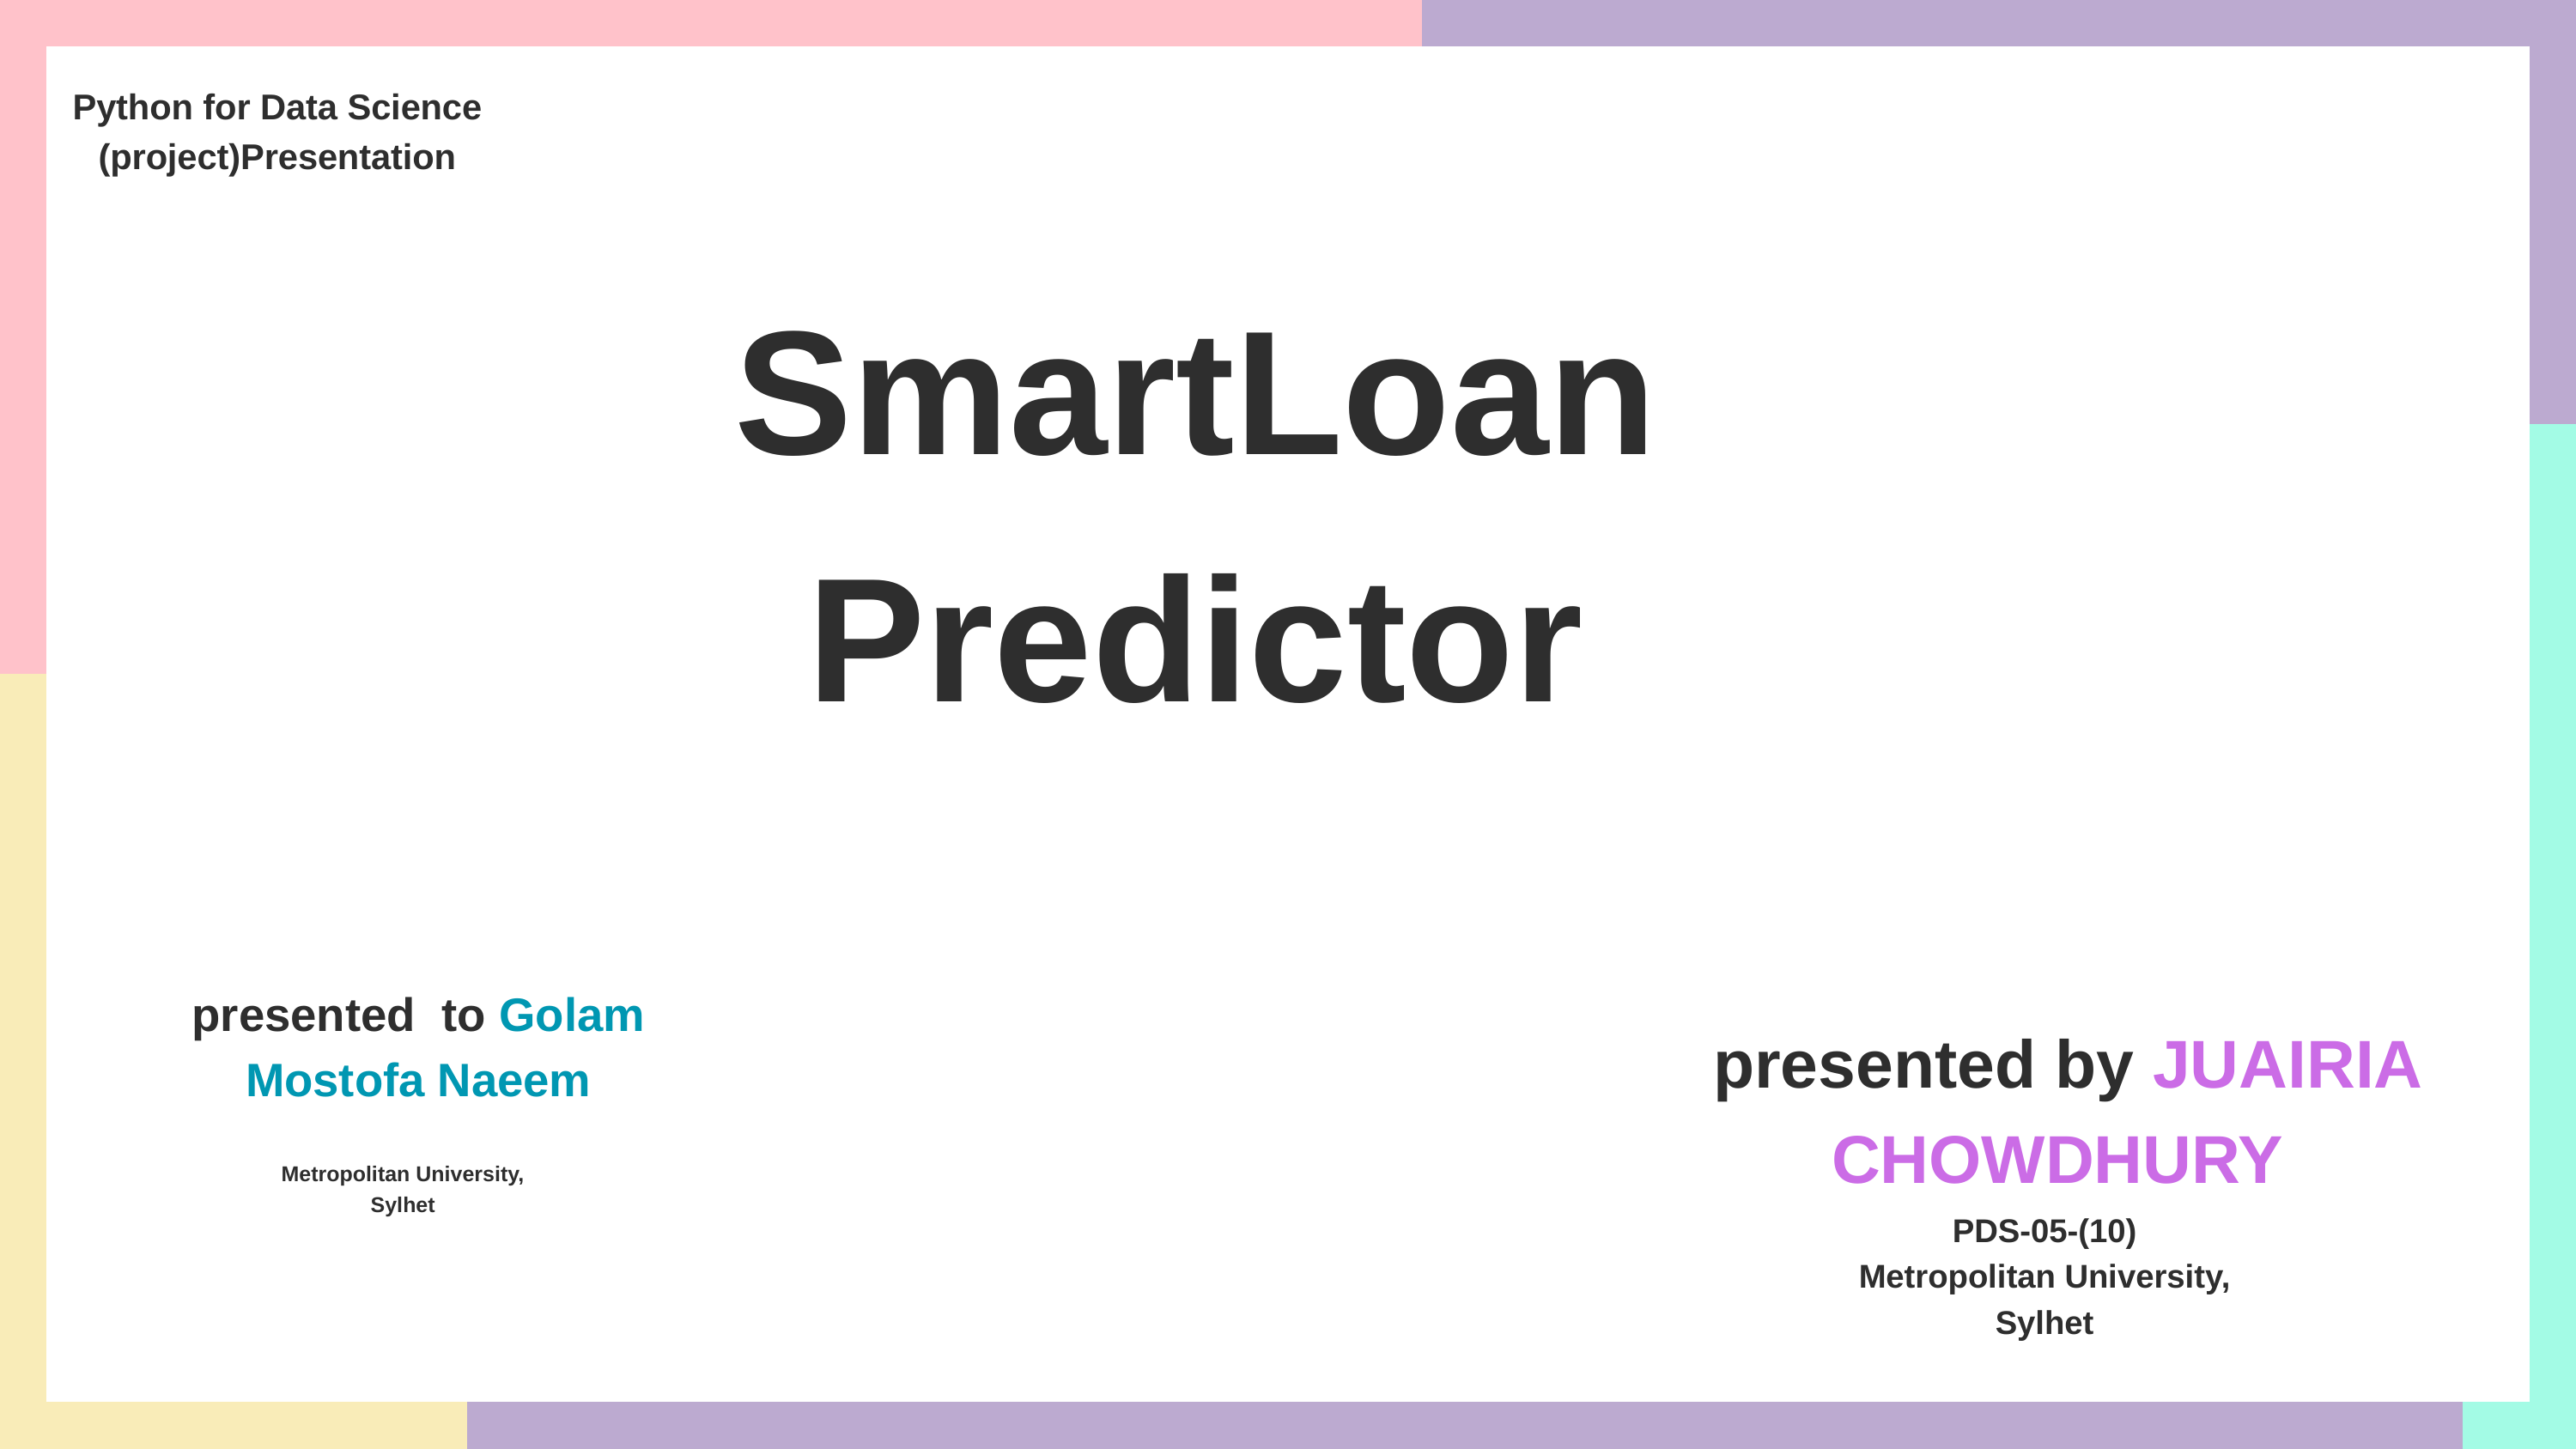

Python for Data Science  (project)Presentation
SmartLoan Predictor

presented  to Golam Mostofa Naeem
presented by JUAIRIA CHOWDHURY

Metropolitan University, Sylhet

PDS-05-(10)
Metropolitan University, Sylhet